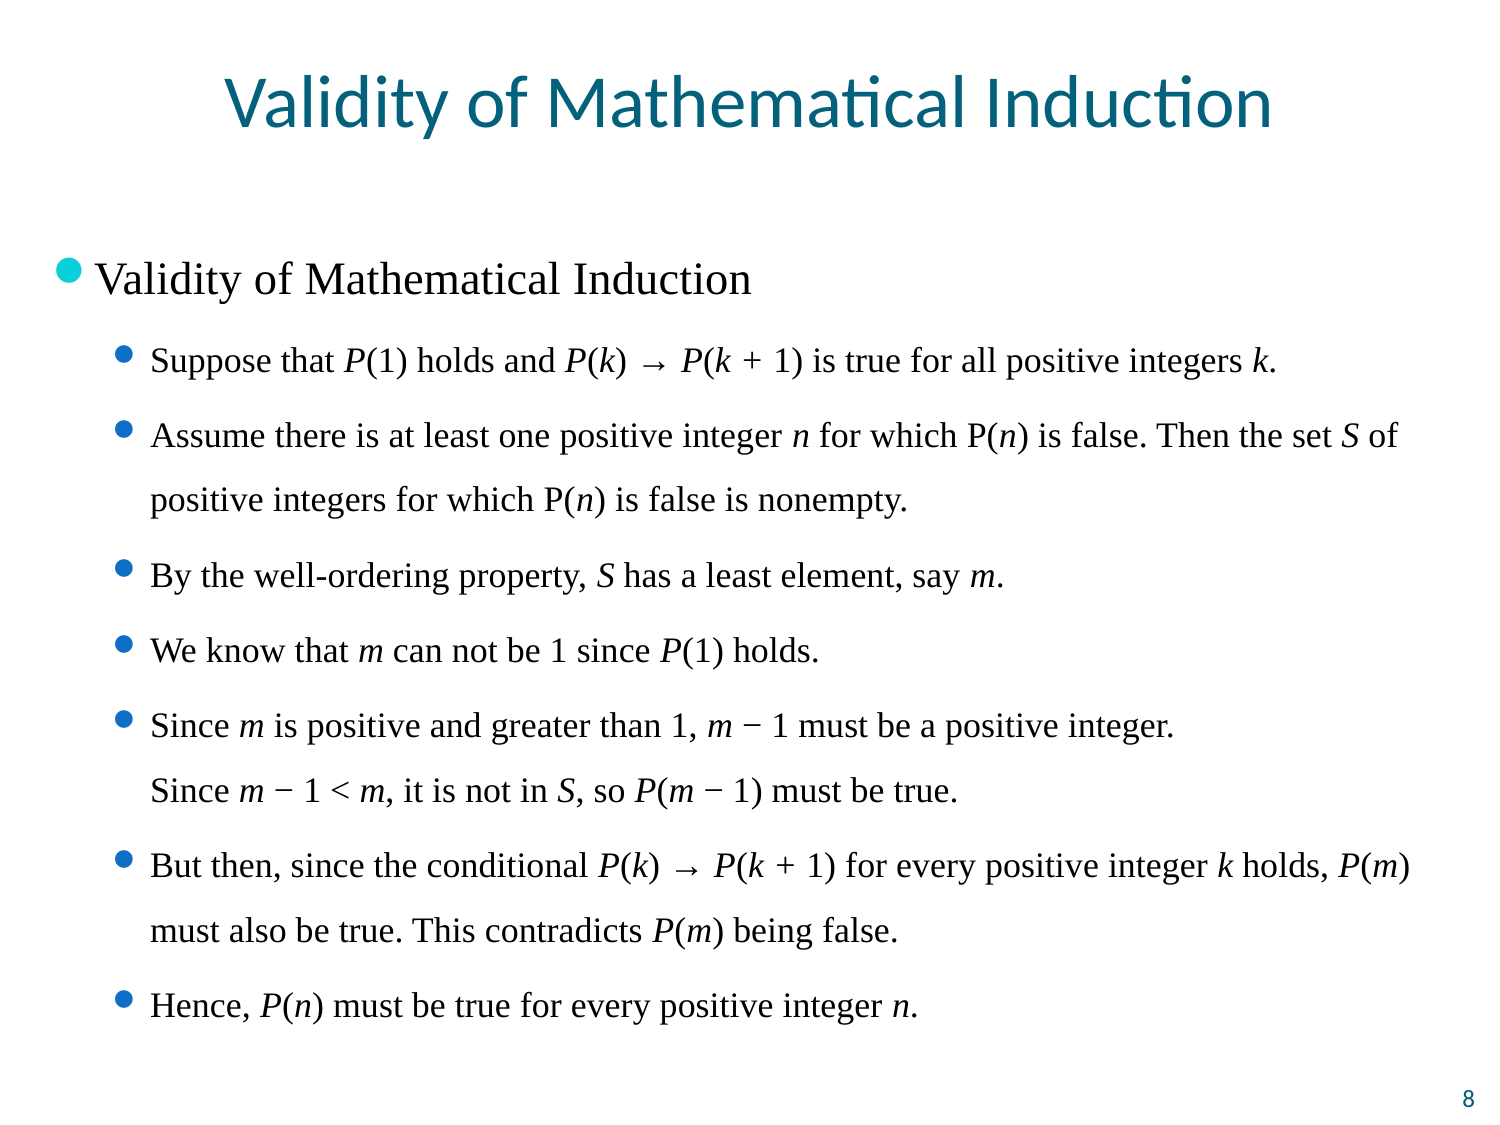

# Validity of Mathematical Induction
Validity of Mathematical Induction
Suppose that P(1) holds and P(k) → P(k + 1) is true for all positive integers k.
Assume there is at least one positive integer n for which P(n) is false. Then the set S of positive integers for which P(n) is false is nonempty.
By the well-ordering property, S has a least element, say m.
We know that m can not be 1 since P(1) holds.
Since m is positive and greater than 1, m − 1 must be a positive integer.
Since m − 1 < m, it is not in S, so P(m − 1) must be true.
But then, since the conditional P(k) → P(k + 1) for every positive integer k holds, P(m) must also be true. This contradicts P(m) being false.
Hence, P(n) must be true for every positive integer n.
8